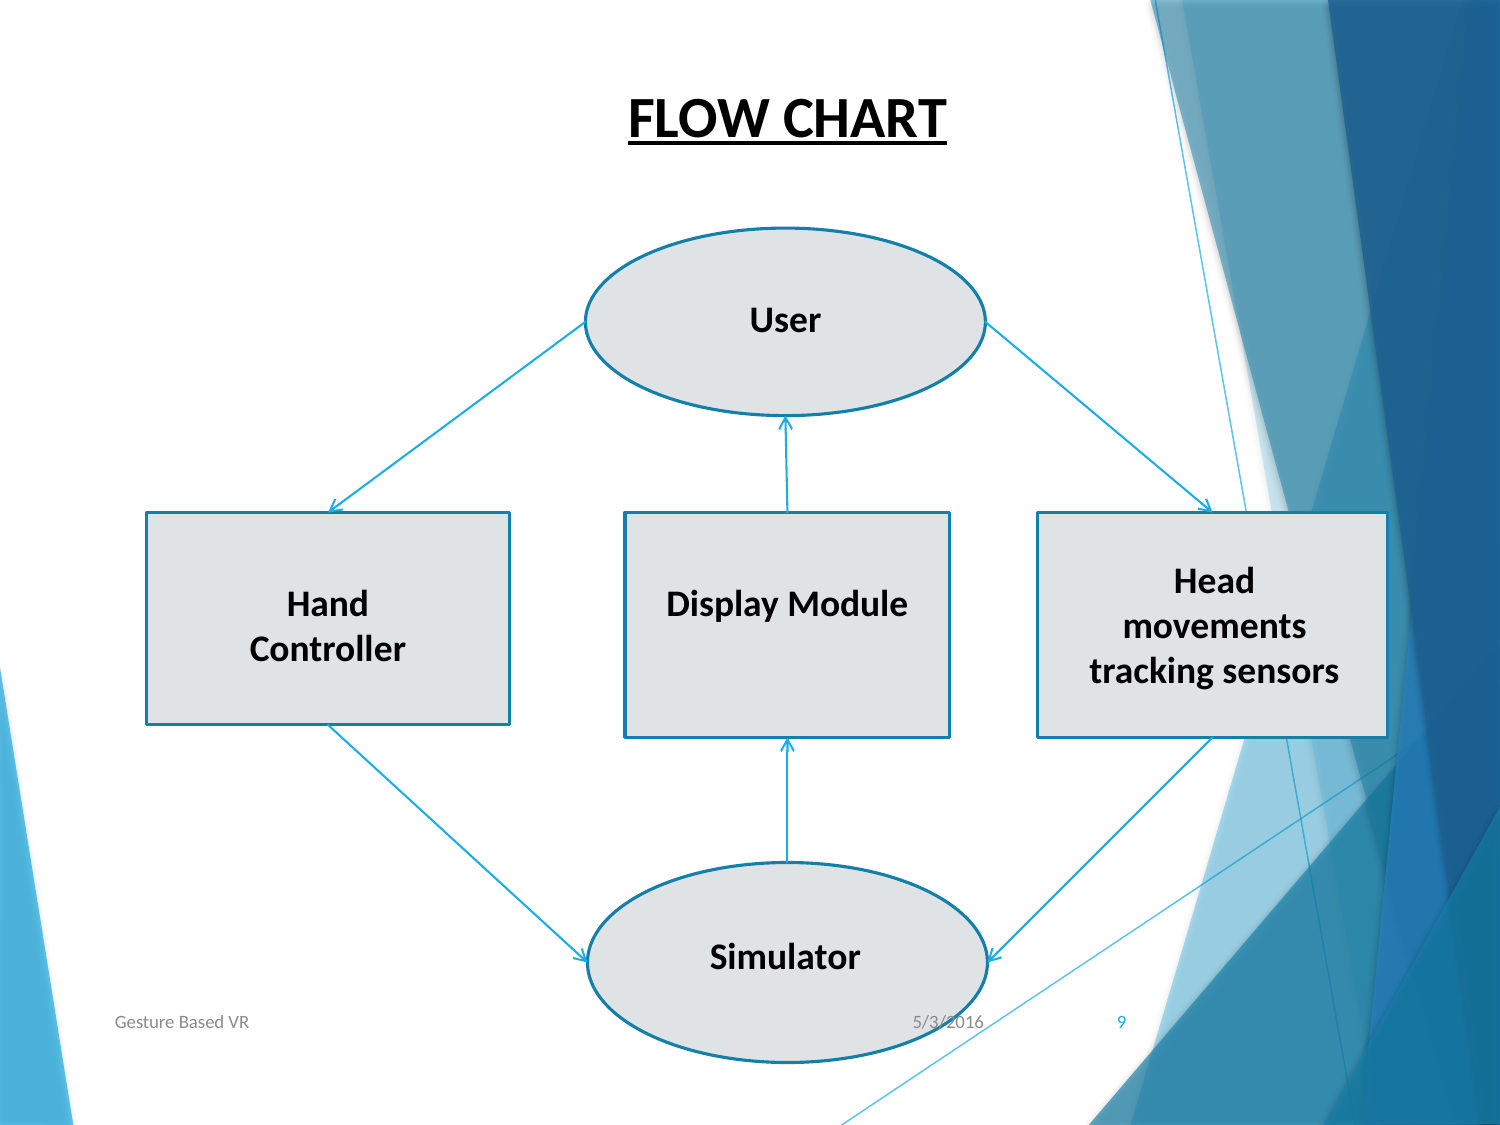

FLOW CHART

User

Head movements tracking sensors
Hand Controller
Display Module

Simulator
Gesture Based VR
5/3/2016
9